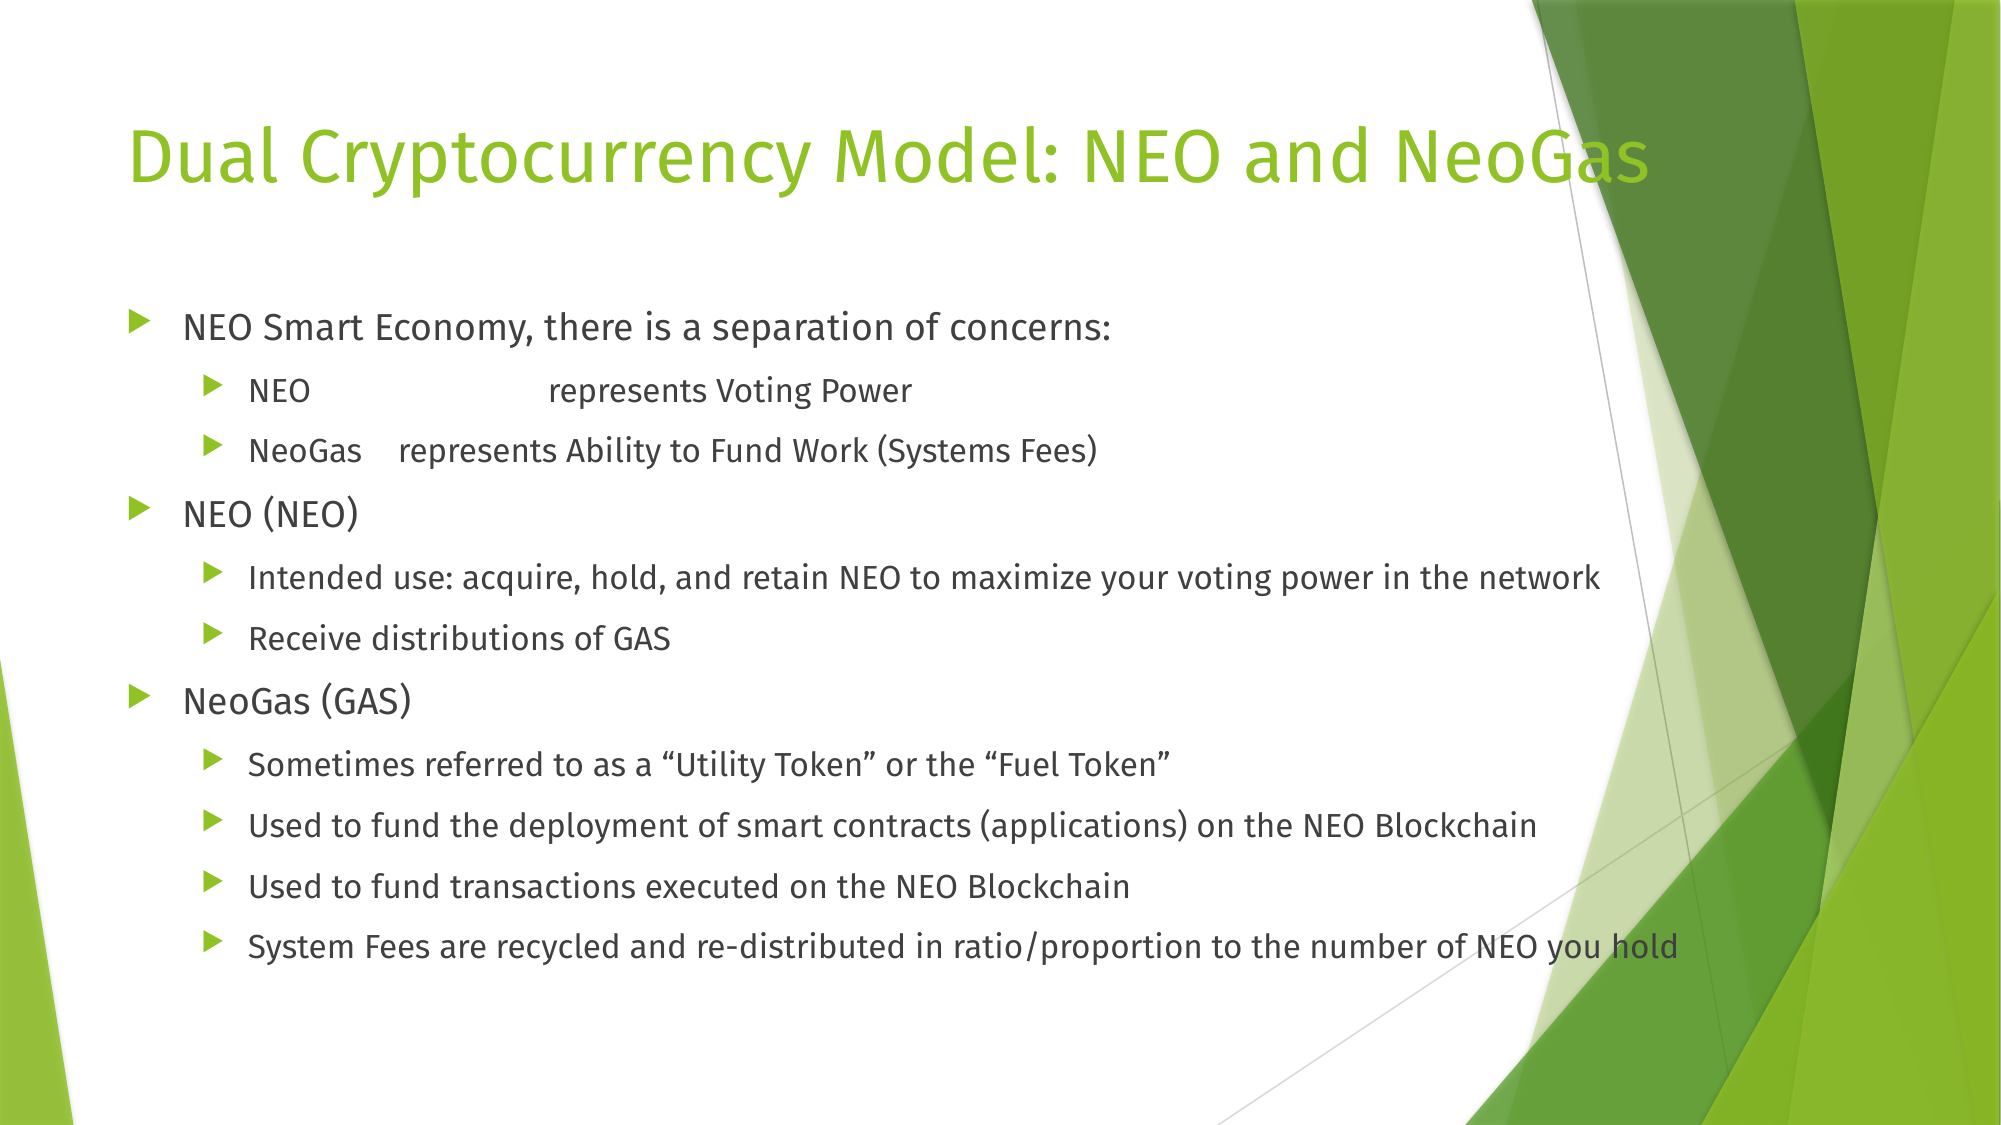

# Dual Cryptocurrency Model: NEO and NeoGas
NEO Smart Economy, there is a separation of concerns:
NEO		represents Voting Power
NeoGas	represents Ability to Fund Work (Systems Fees)
NEO (NEO)
Intended use: acquire, hold, and retain NEO to maximize your voting power in the network
Receive distributions of GAS
NeoGas (GAS)
Sometimes referred to as a “Utility Token” or the “Fuel Token”
Used to fund the deployment of smart contracts (applications) on the NEO Blockchain
Used to fund transactions executed on the NEO Blockchain
System Fees are recycled and re-distributed in ratio/proportion to the number of NEO you hold